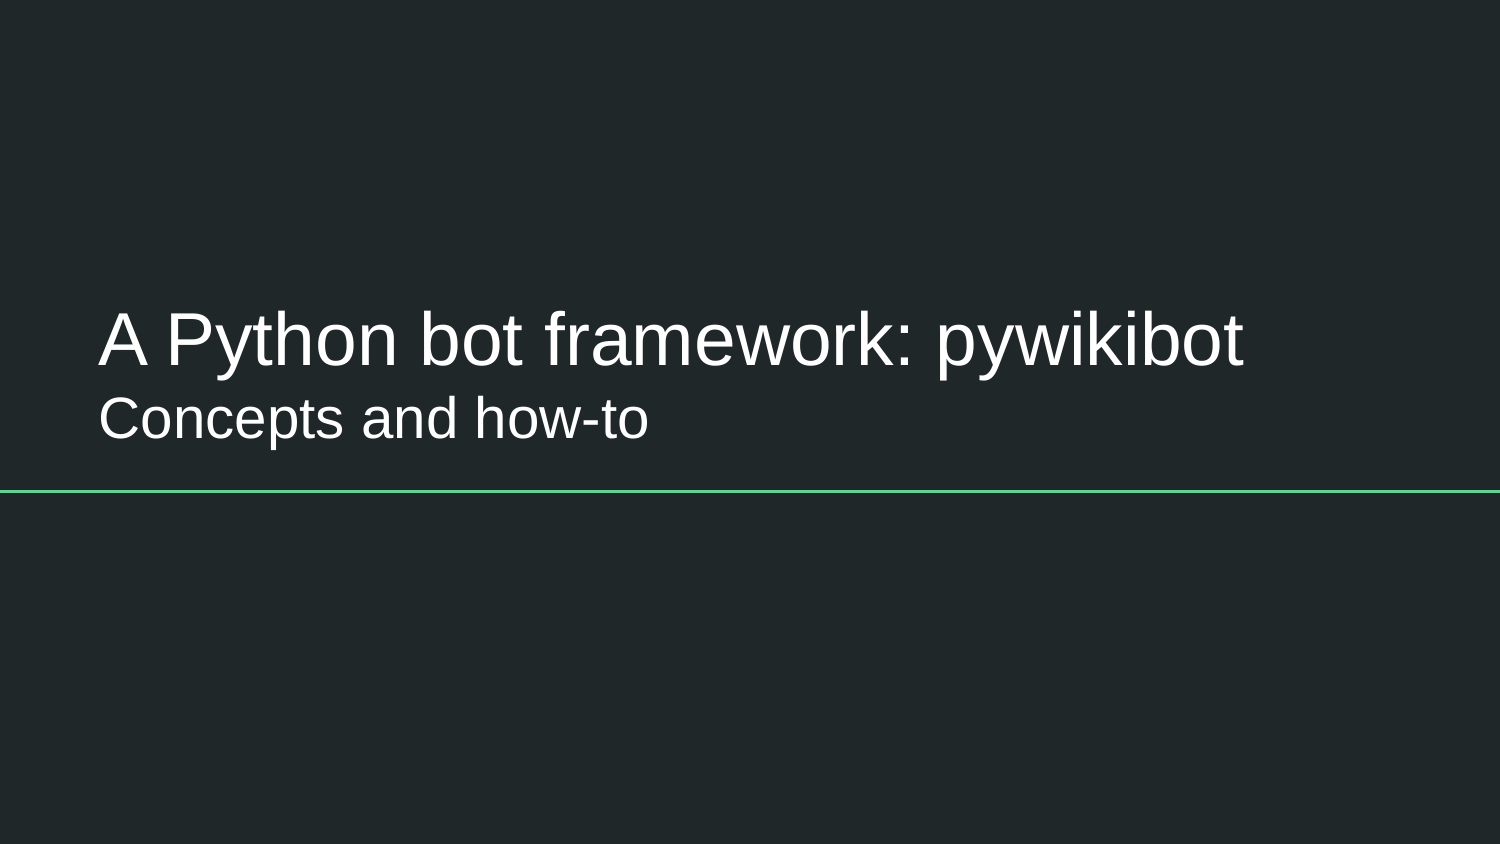

# A Python bot framework: pywikibot Concepts and how-to